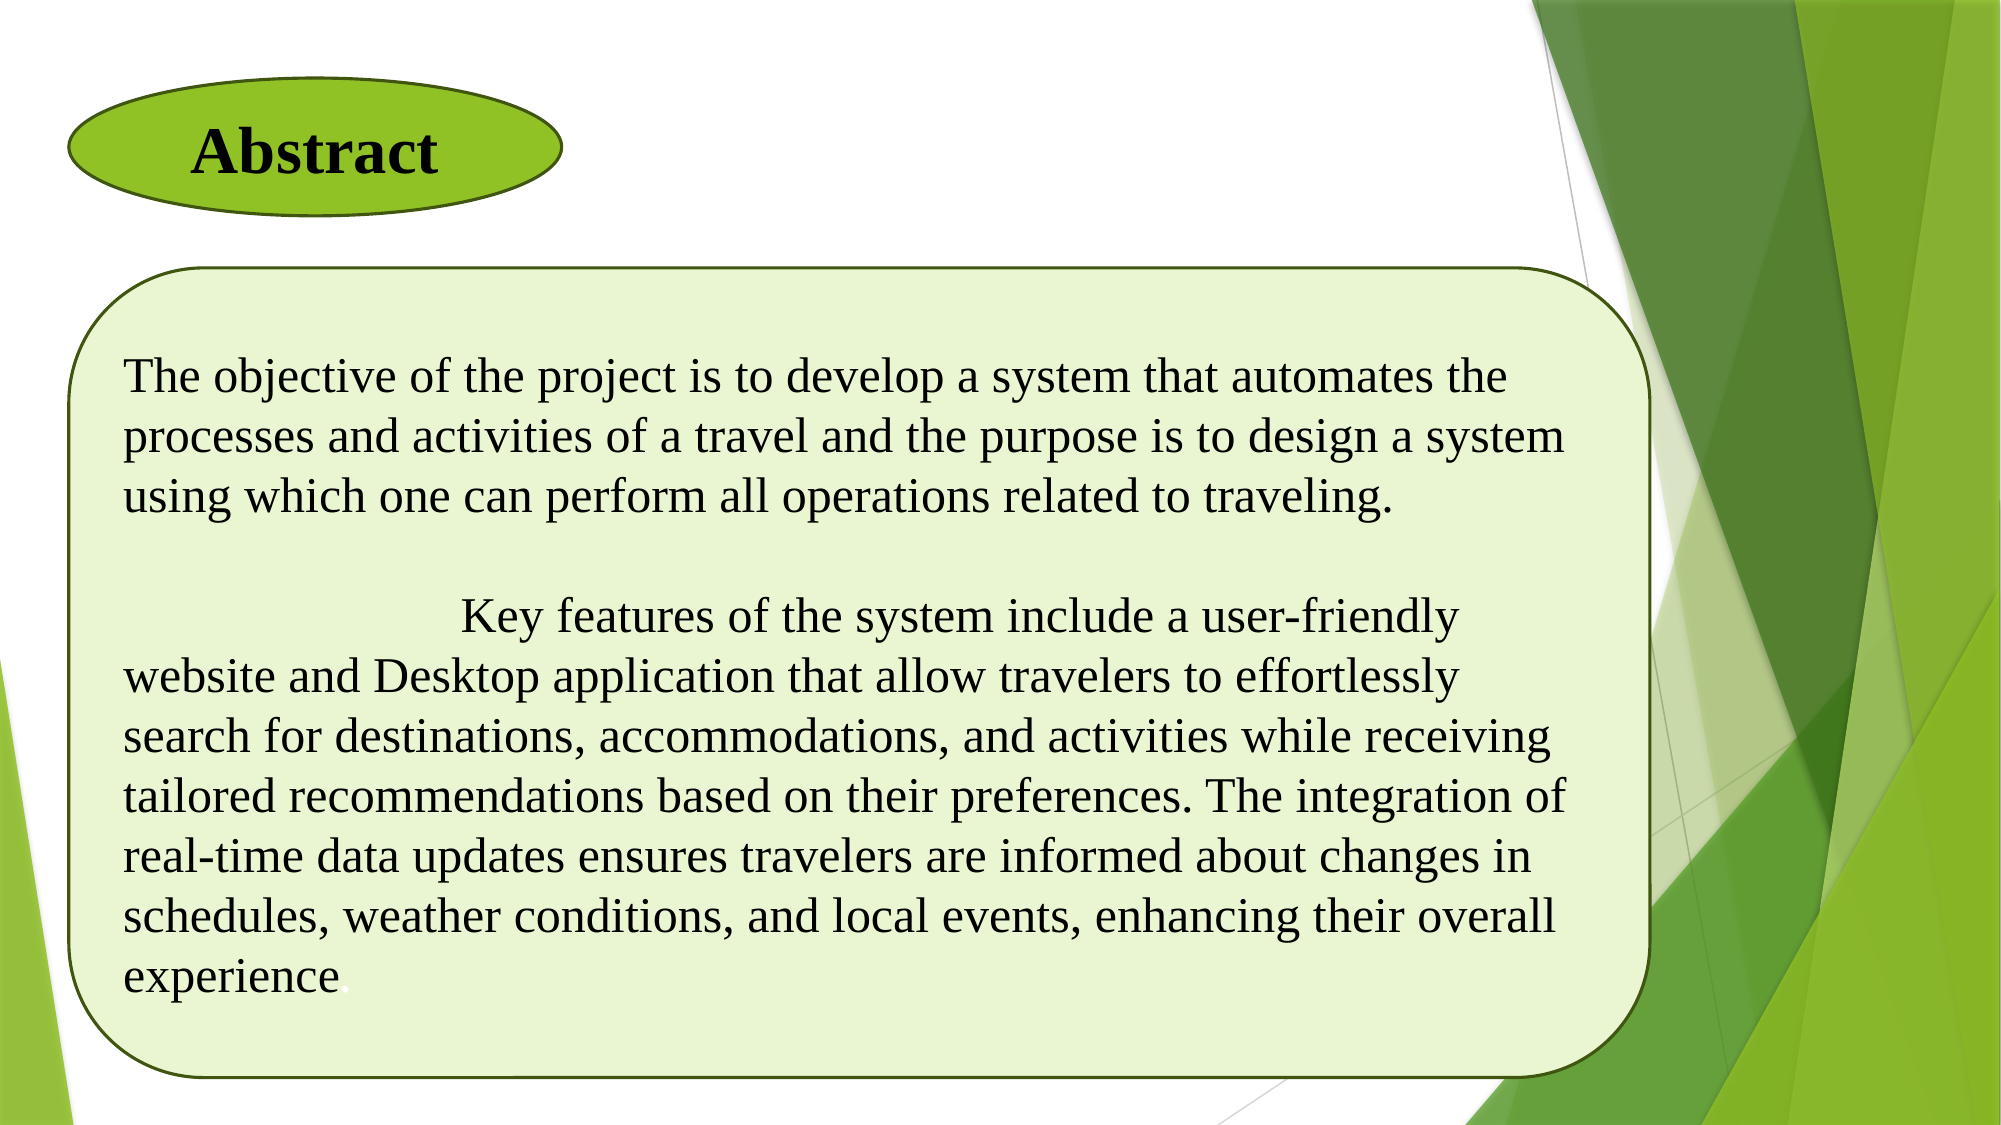

Abstract
The objective of the project is to develop a system that automates the processes and activities of a travel and the purpose is to design a system using which one can perform all operations related to traveling.

                           Key features of the system include a user-friendly website and Desktop application that allow travelers to effortlessly search for destinations, accommodations, and activities while receiving tailored recommendations based on their preferences. The integration of real-time data updates ensures travelers are informed about changes in schedules, weather conditions, and local events, enhancing their overall experience.